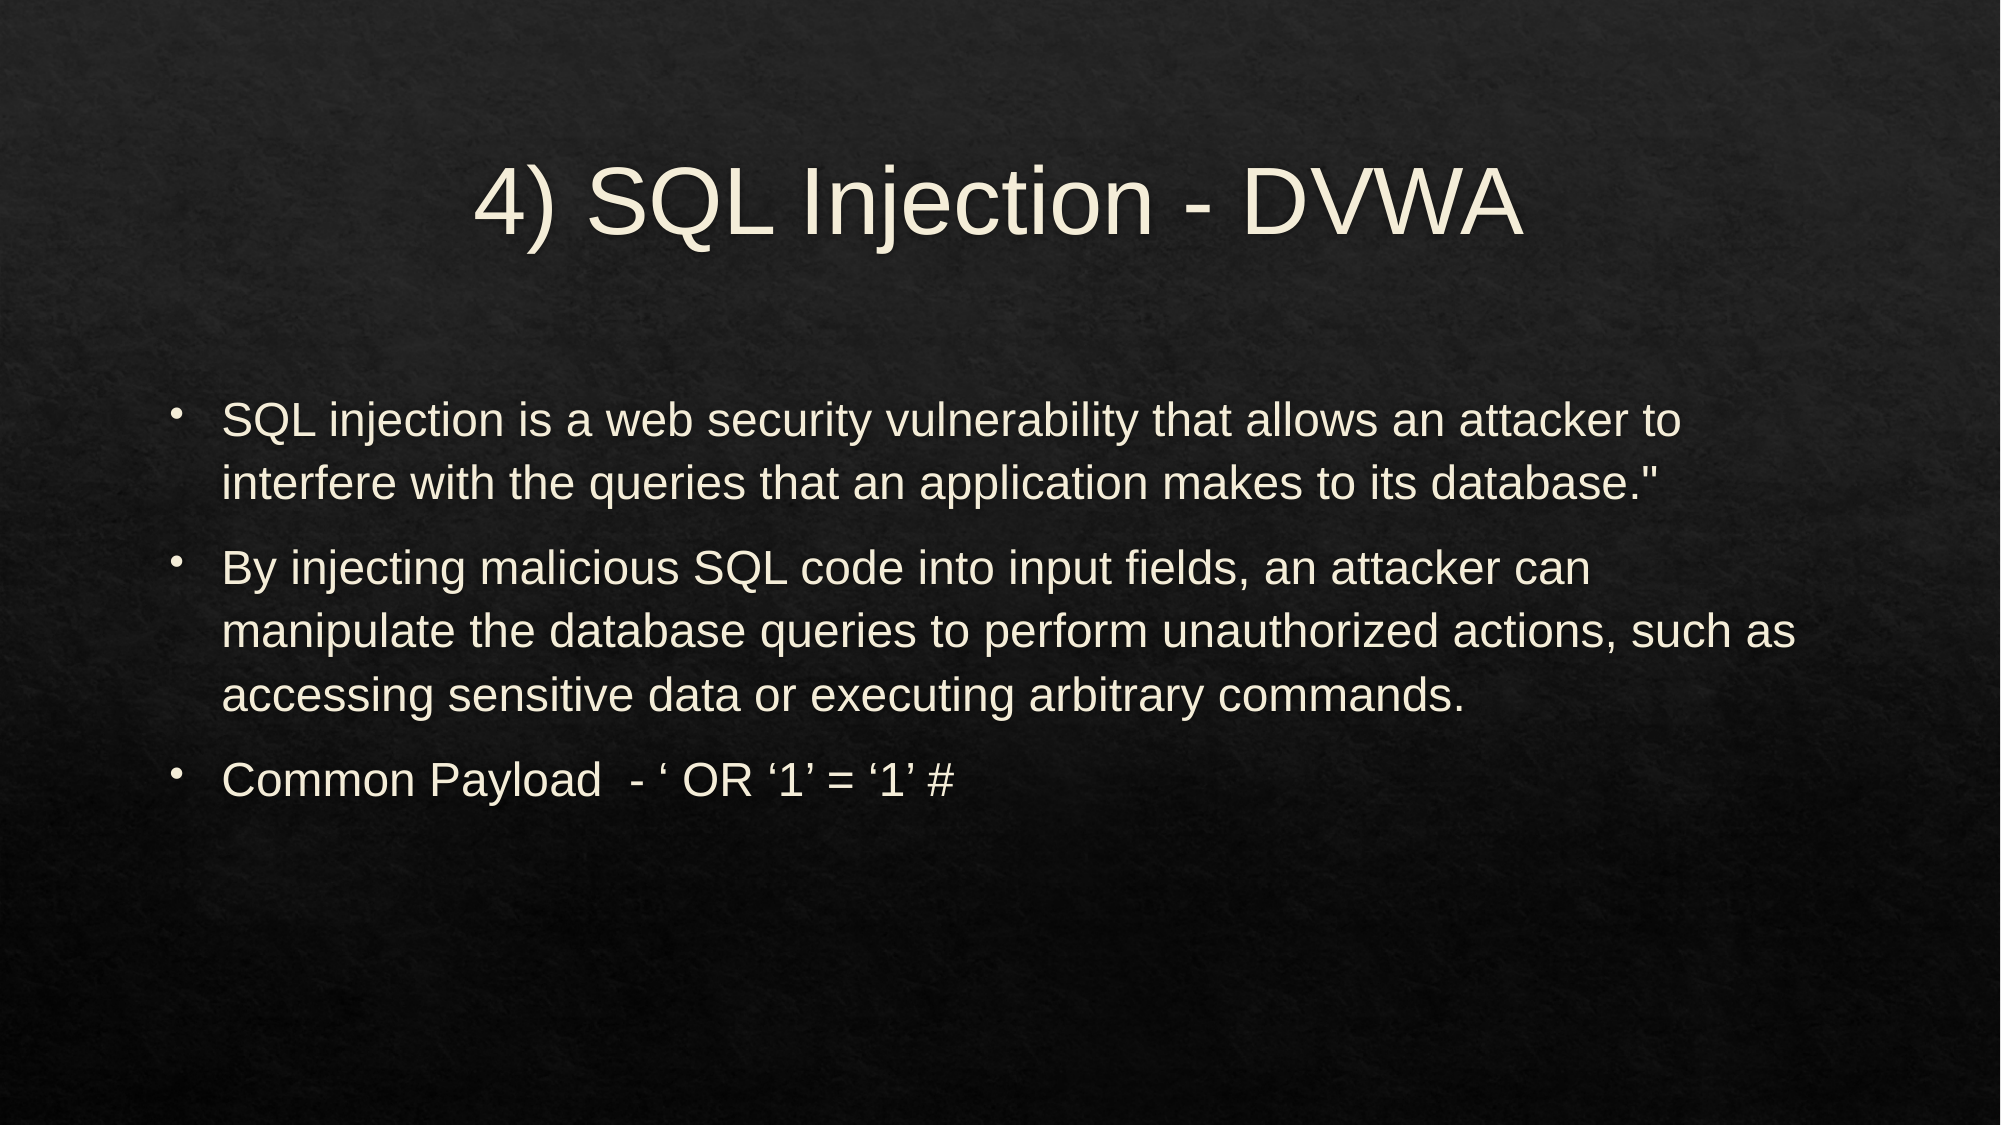

# 4) SQL Injection - DVWA
SQL injection is a web security vulnerability that allows an attacker to interfere with the queries that an application makes to its database."
By injecting malicious SQL code into input fields, an attacker can manipulate the database queries to perform unauthorized actions, such as accessing sensitive data or executing arbitrary commands.
Common Payload  - ‘ OR ‘1’ = ‘1’ #